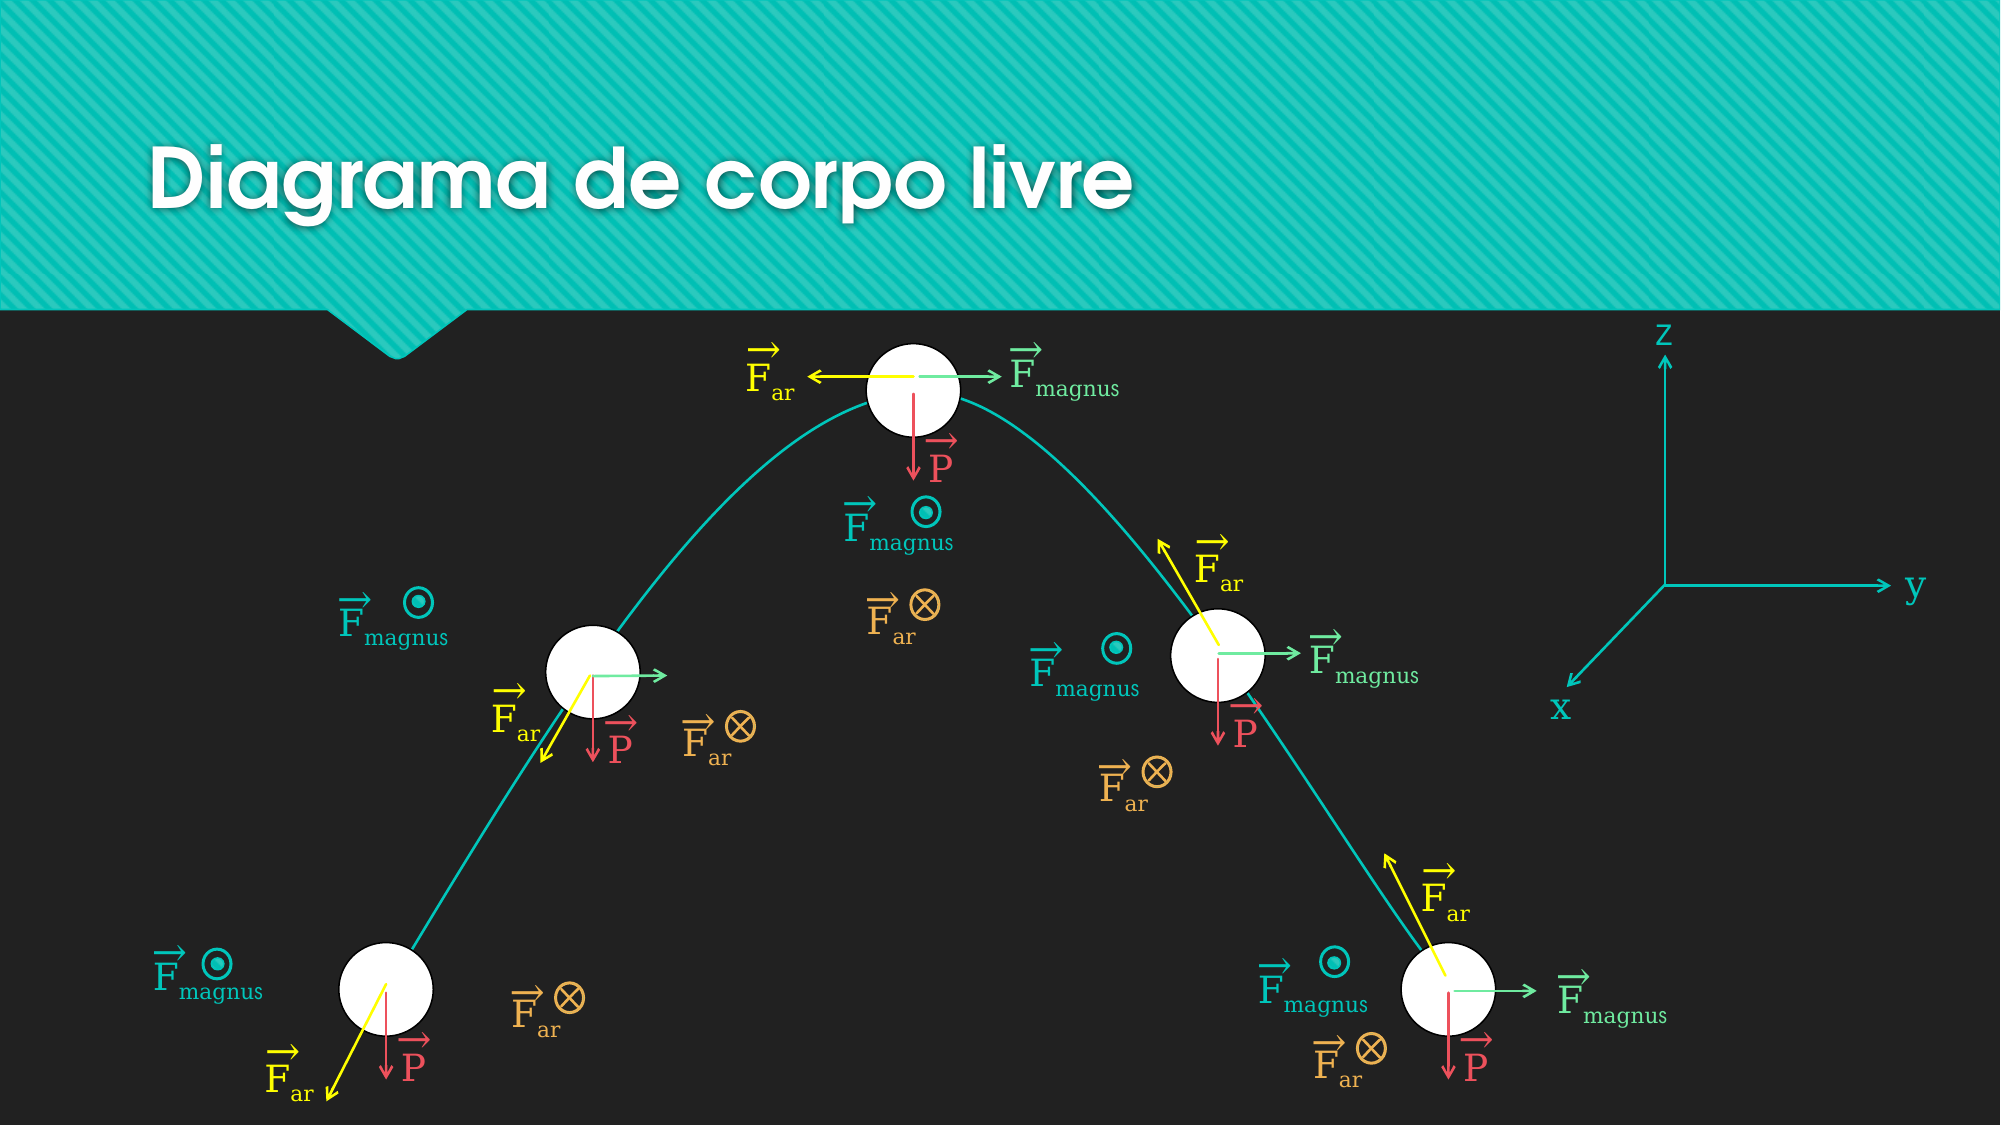

# Diagrama de corpo livre
z

y
x
→
Far
→
Fmagnus

→
P

→
Fmagnus

→
Far
→
Fmagnus
→

Far

→
Fmagnus

→
P
→
Fmagnus

→
P

→
Far
→

Far
→

Far
→
Far
→
Fmagnus

→
Fmagnus

→
P

→
P
→
Fmagnus

→

Far
→

Far
→
Far